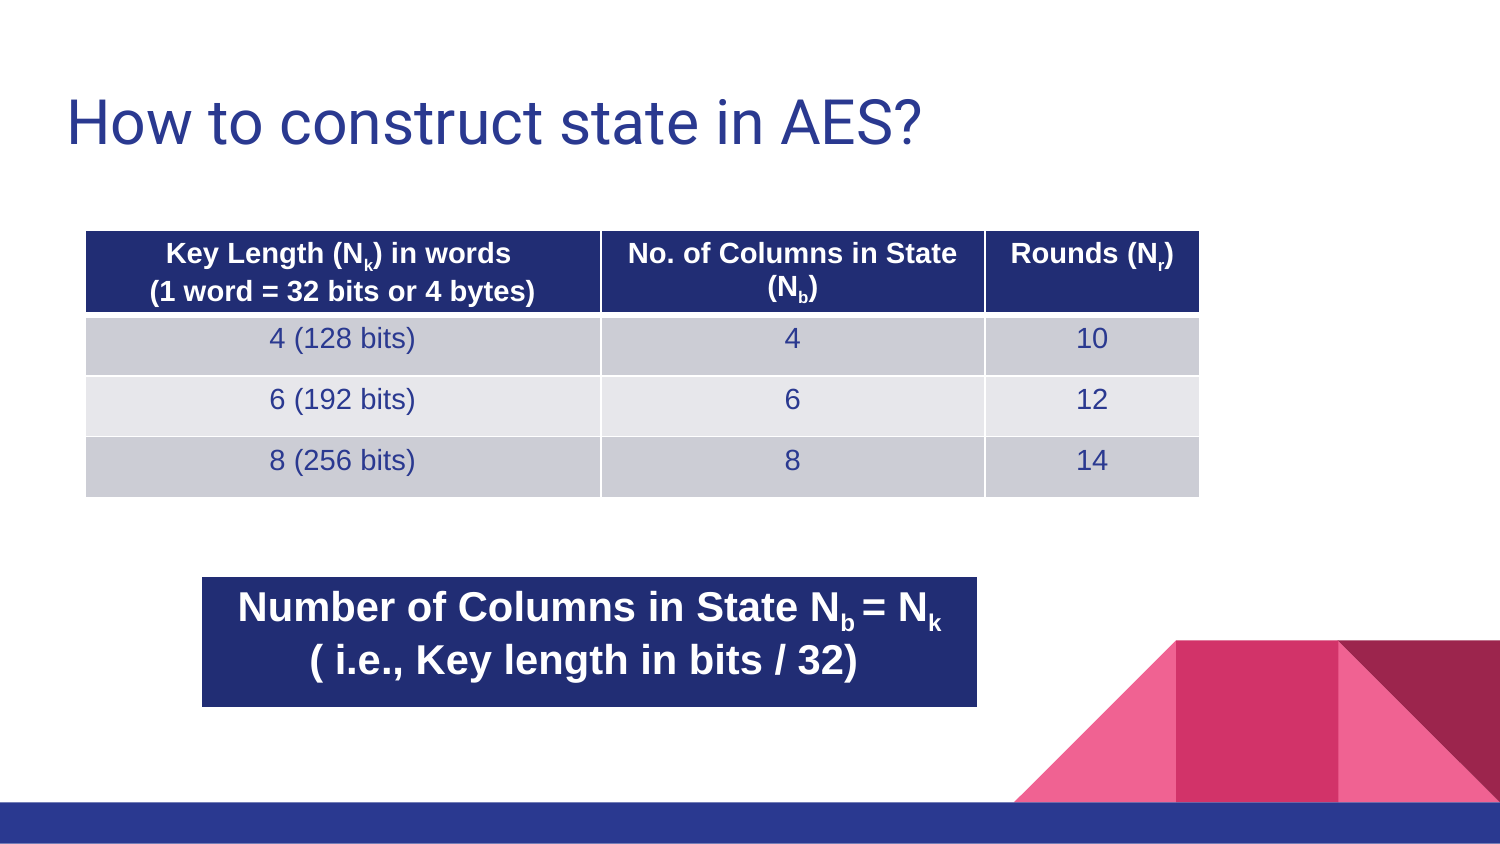

# How to construct state in AES?

| Key Length (Nk) in words (1 word = 32 bits or 4 bytes) | No. of Columns in State (Nb) | Rounds (Nr) |
| --- | --- | --- |
| 4 (128 bits) | 4 | 10 |
| 6 (192 bits) | 6 | 12 |
| 8 (256 bits) | 8 | 14 |
| Number of Columns in State Nb = Nk ( i.e., Key length in bits / 32) |
| --- |